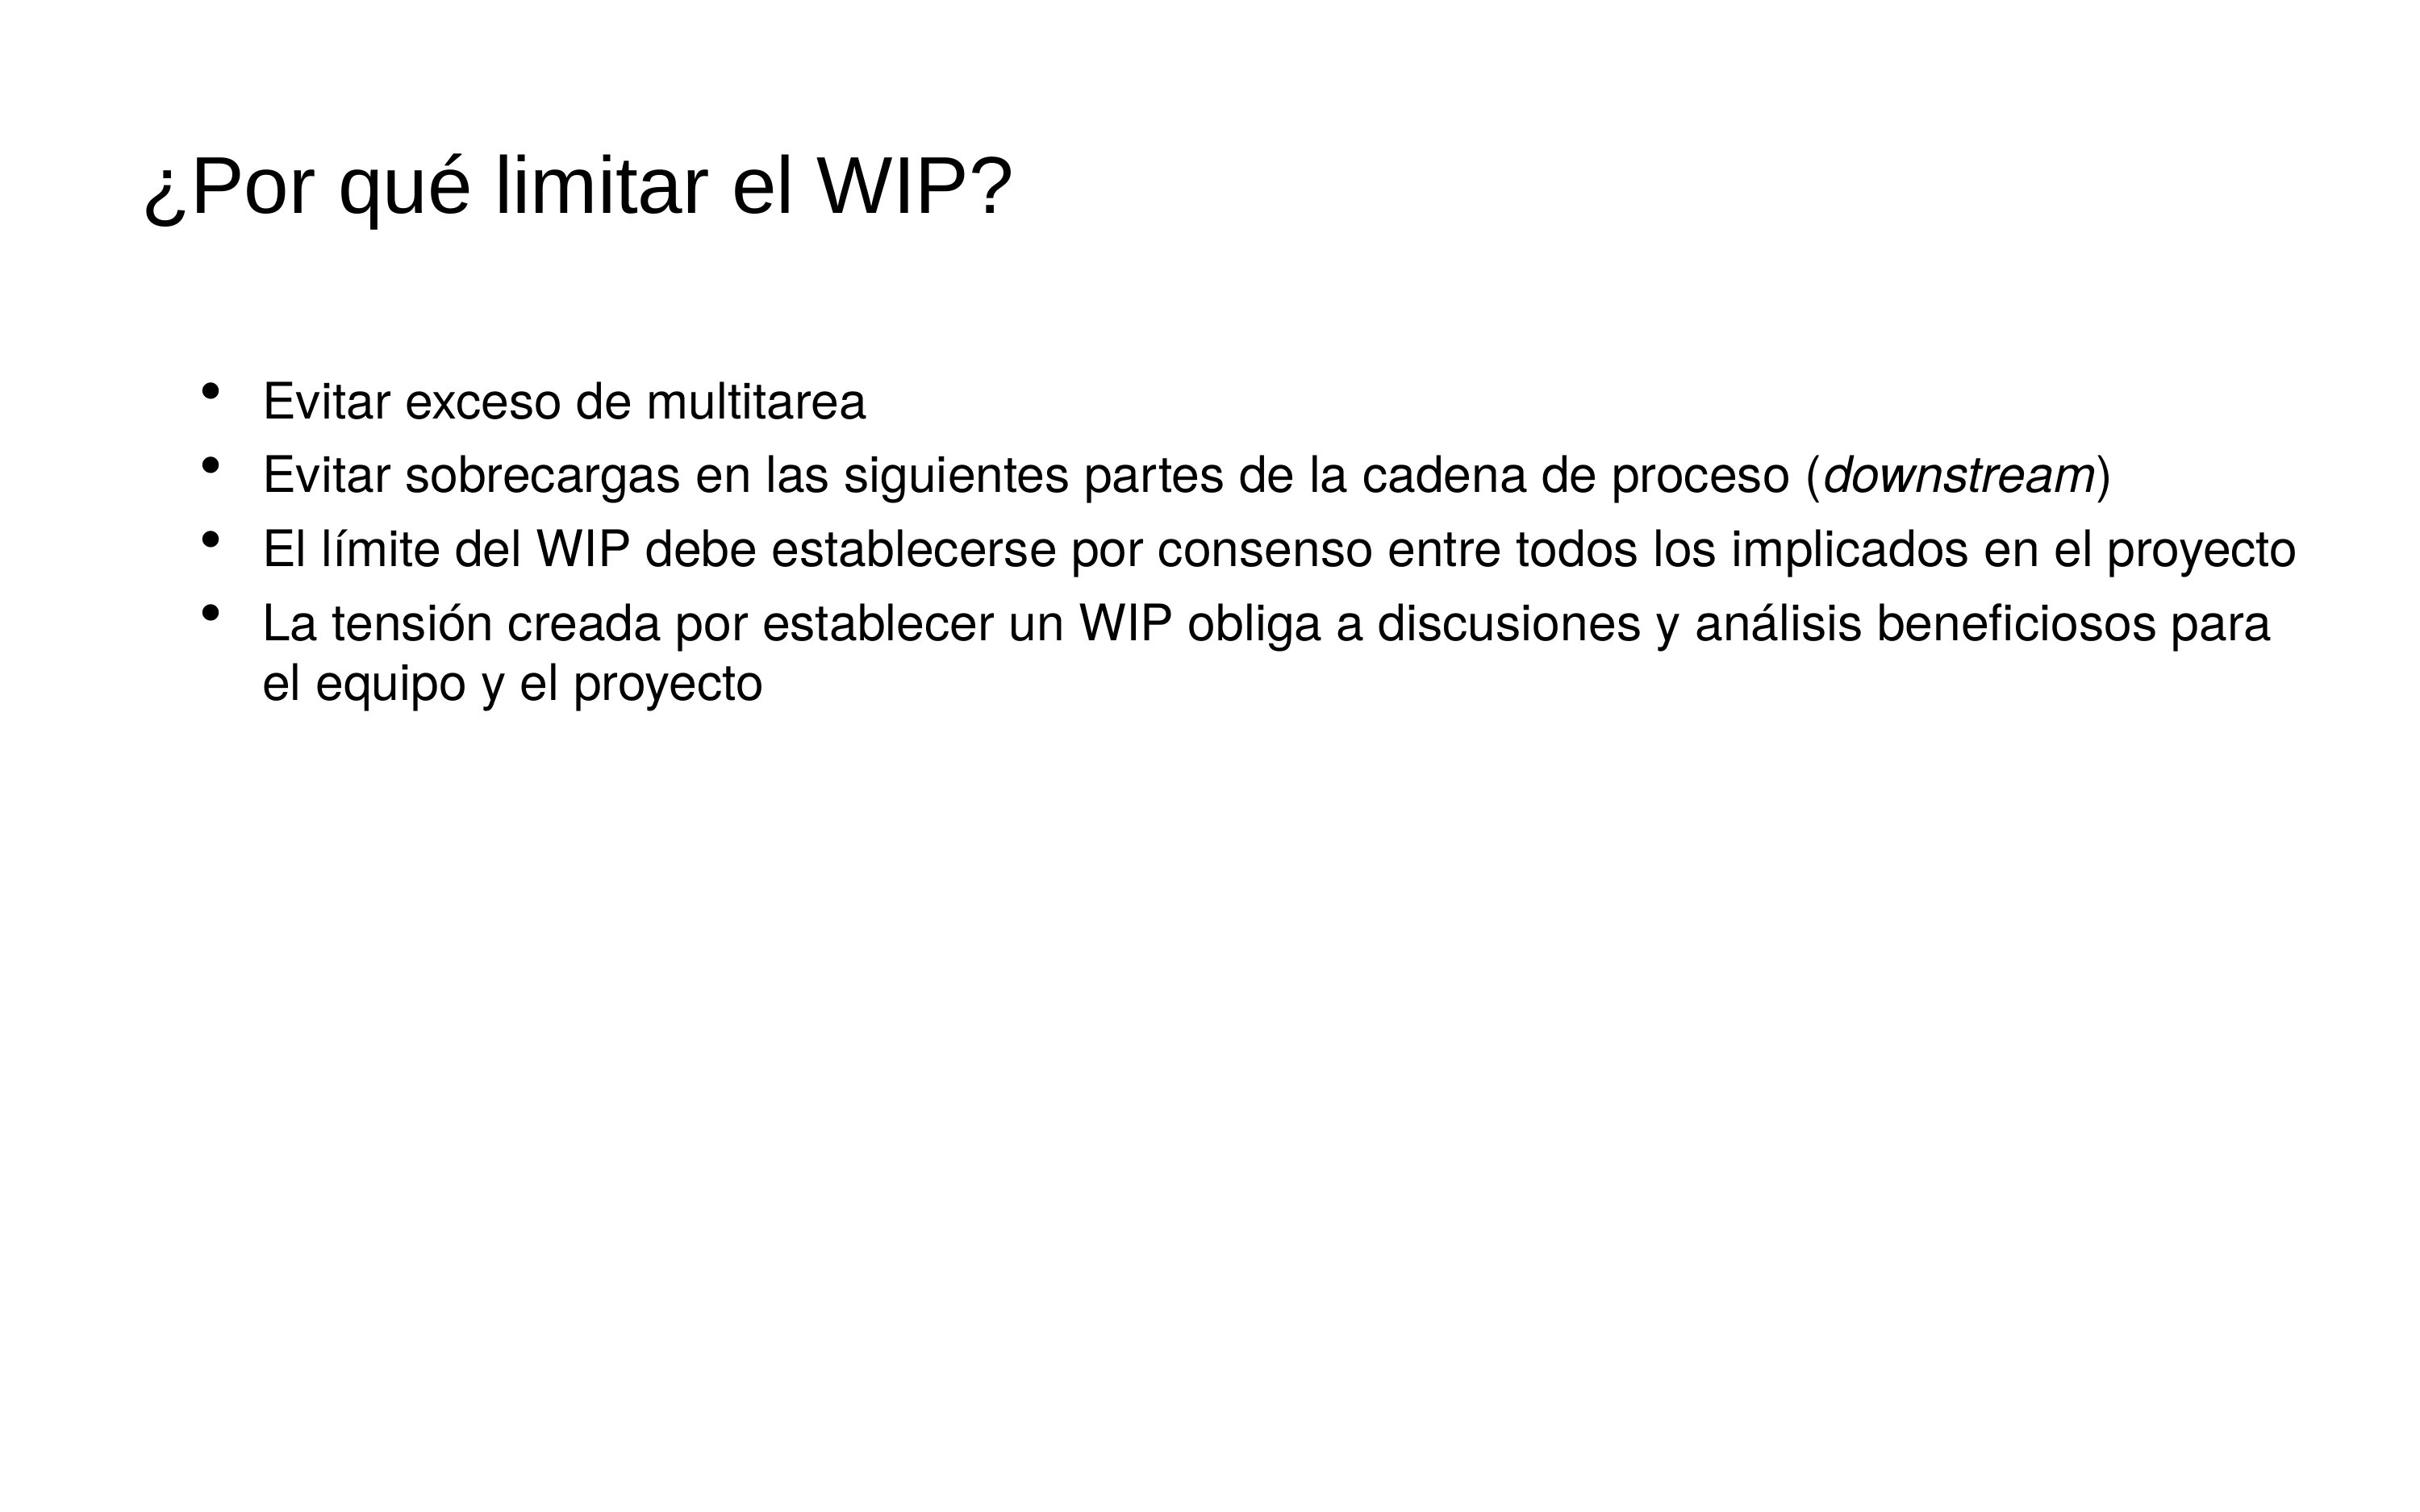

# ¿Por qué limitar el WIP?

Evitar exceso de multitarea
Evitar sobrecargas en las siguientes partes de la cadena de proceso (downstream)
El límite del WIP debe establecerse por consenso entre todos los implicados en el proyecto
La tensión creada por establecer un WIP obliga a discusiones y análisis beneficiosos para el equipo y el proyecto
49